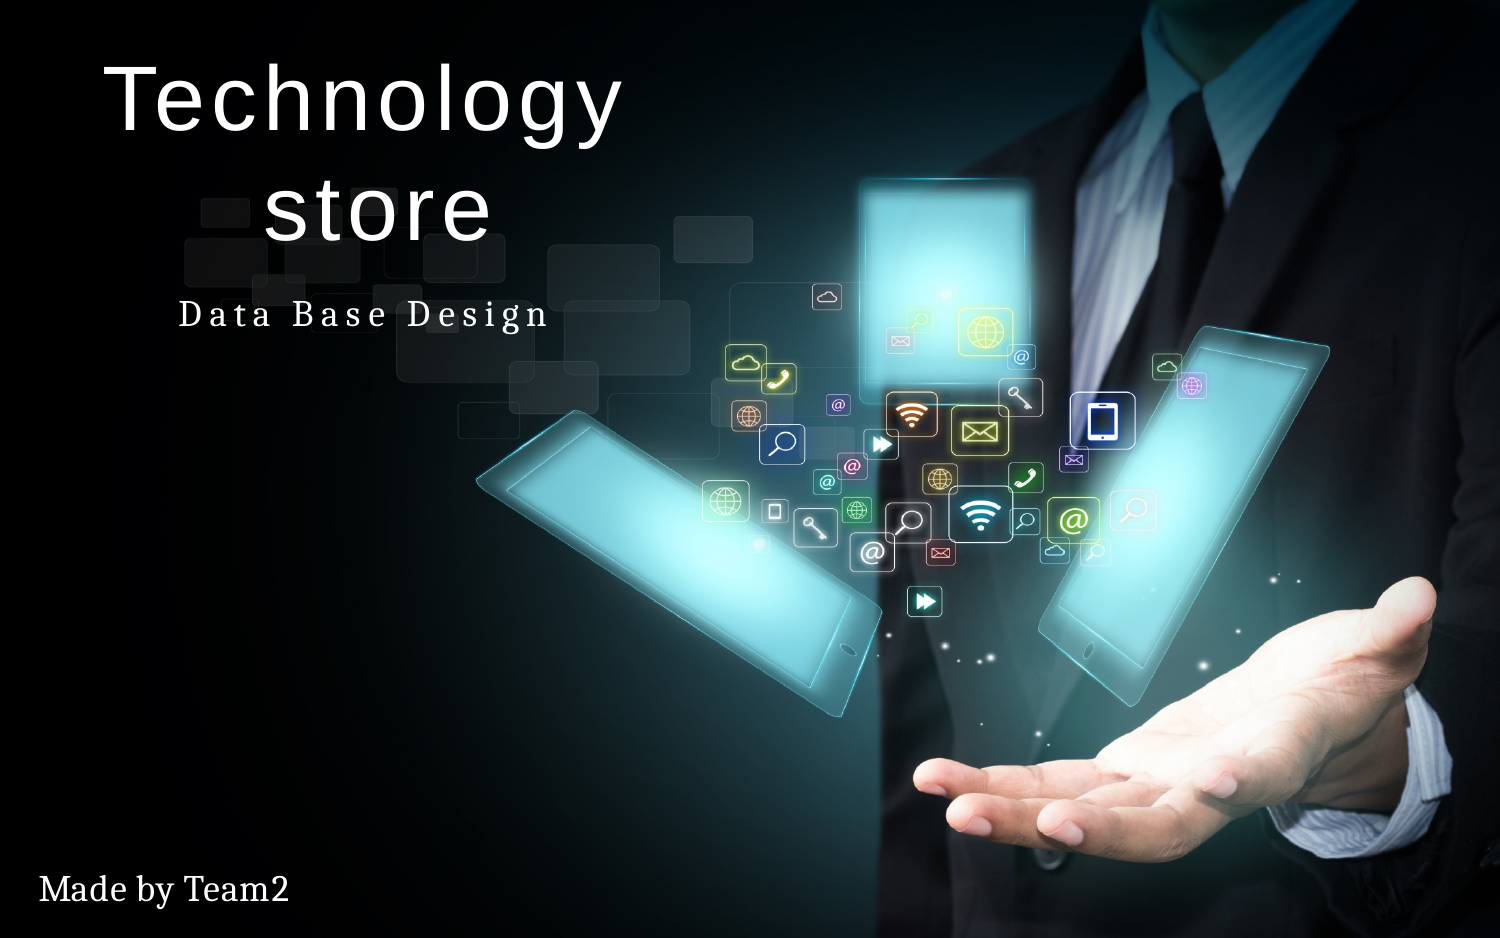

Technology
 store

Data Base Design
Made by Team2